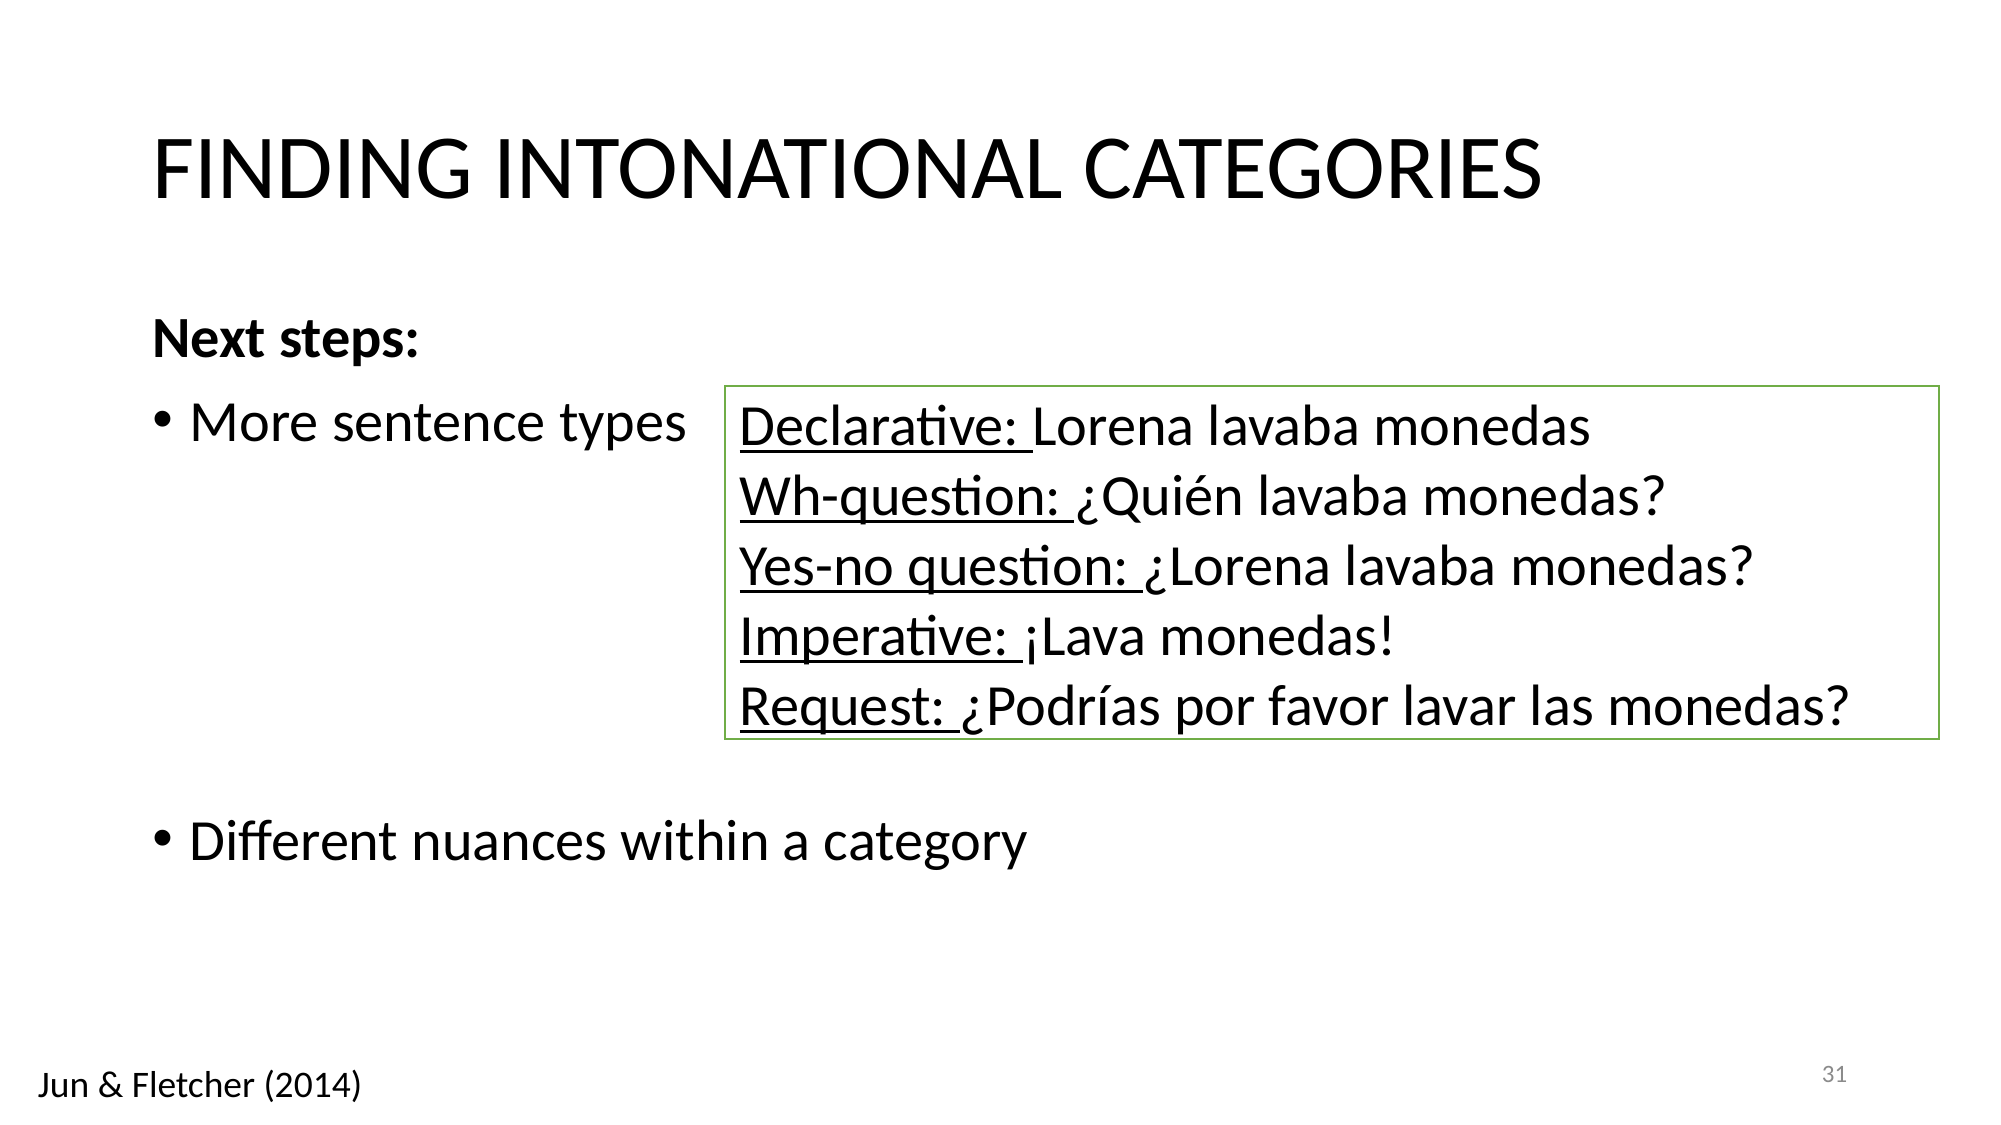

# FINDING INTONATIONAL CATEGORIES
Next steps:
More sentence types

Different nuances within a category
Declarative: Lorena lavaba monedas
Wh-question: ¿Quién lavaba monedas?
Yes-no question: ¿Lorena lavaba monedas?
Imperative: ¡Lava monedas!
Request: ¿Podrías por favor lavar las monedas?
31
Jun & Fletcher (2014)